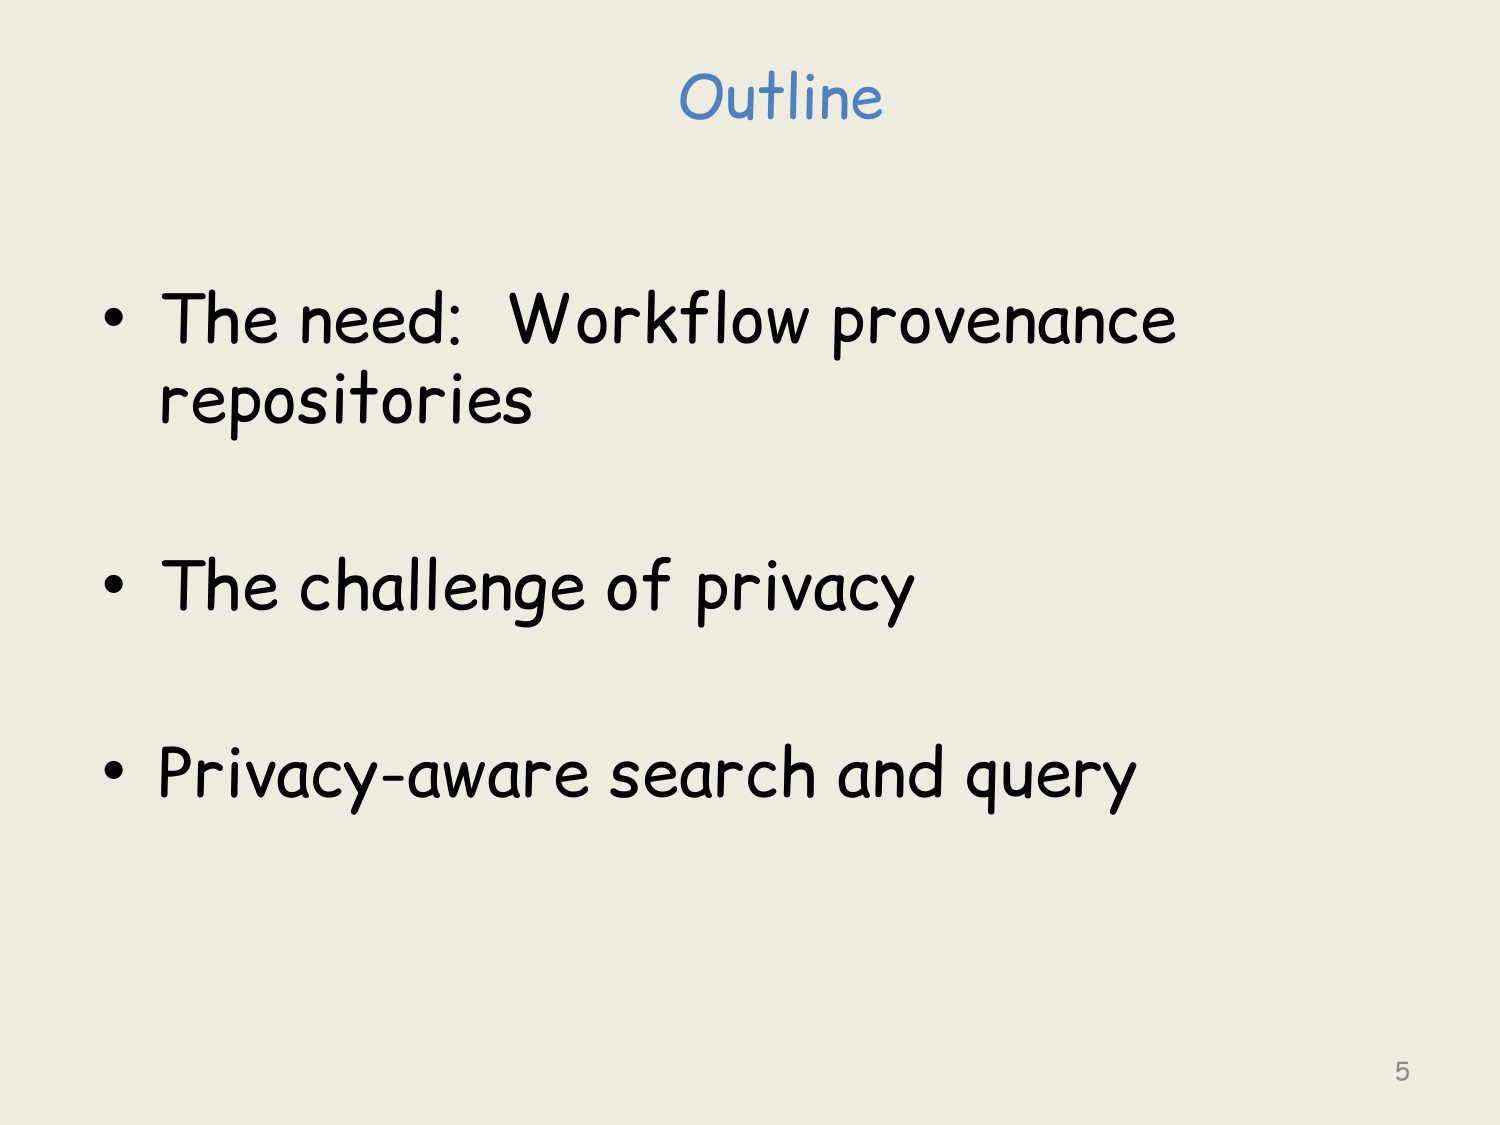

# Outline

The need:  Workflow provenance repositories

The challenge of privacy

Privacy-aware search and query

5